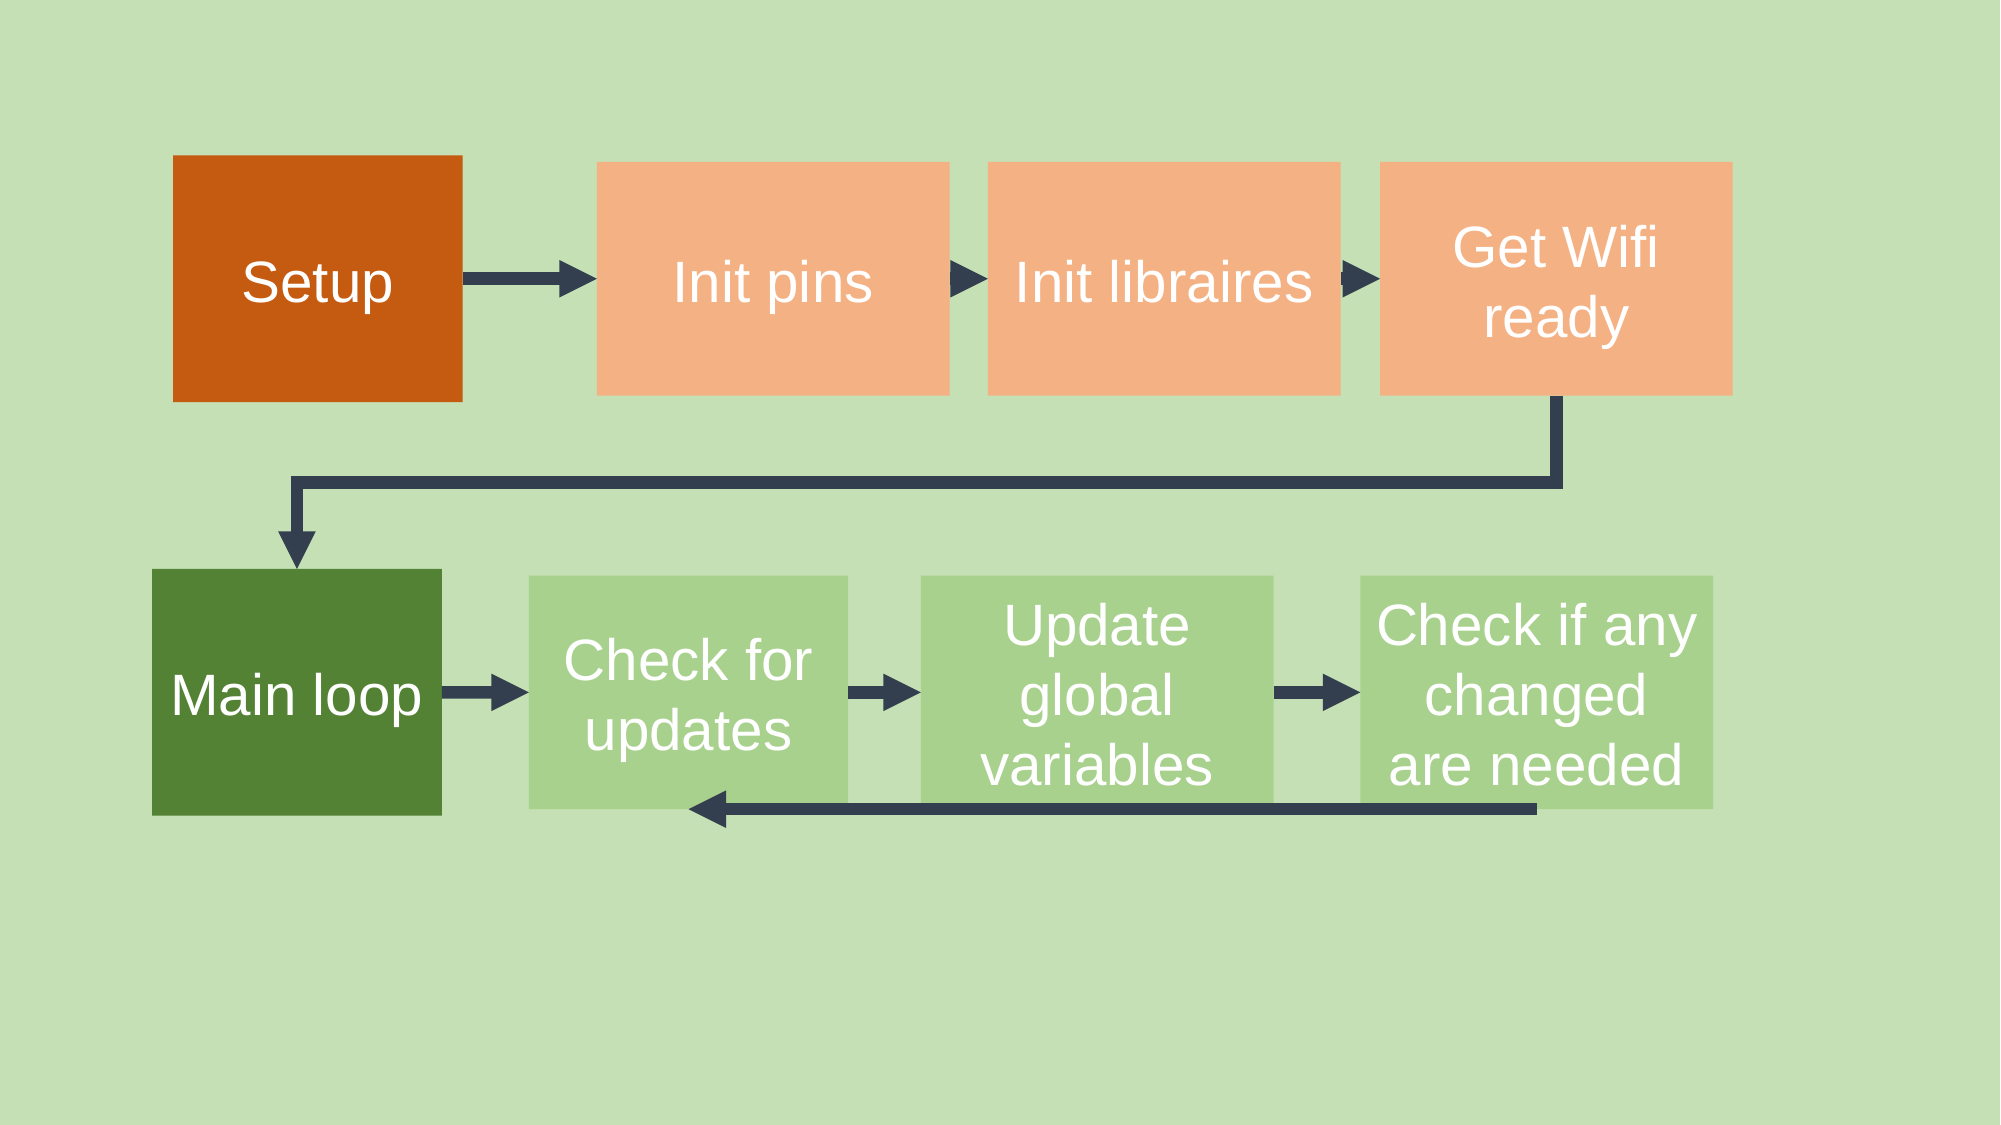

Setup
Init pins
Init libraires
Get Wifi ready
Main loop
Check for updates
Update global variables
Check if any changed are needed